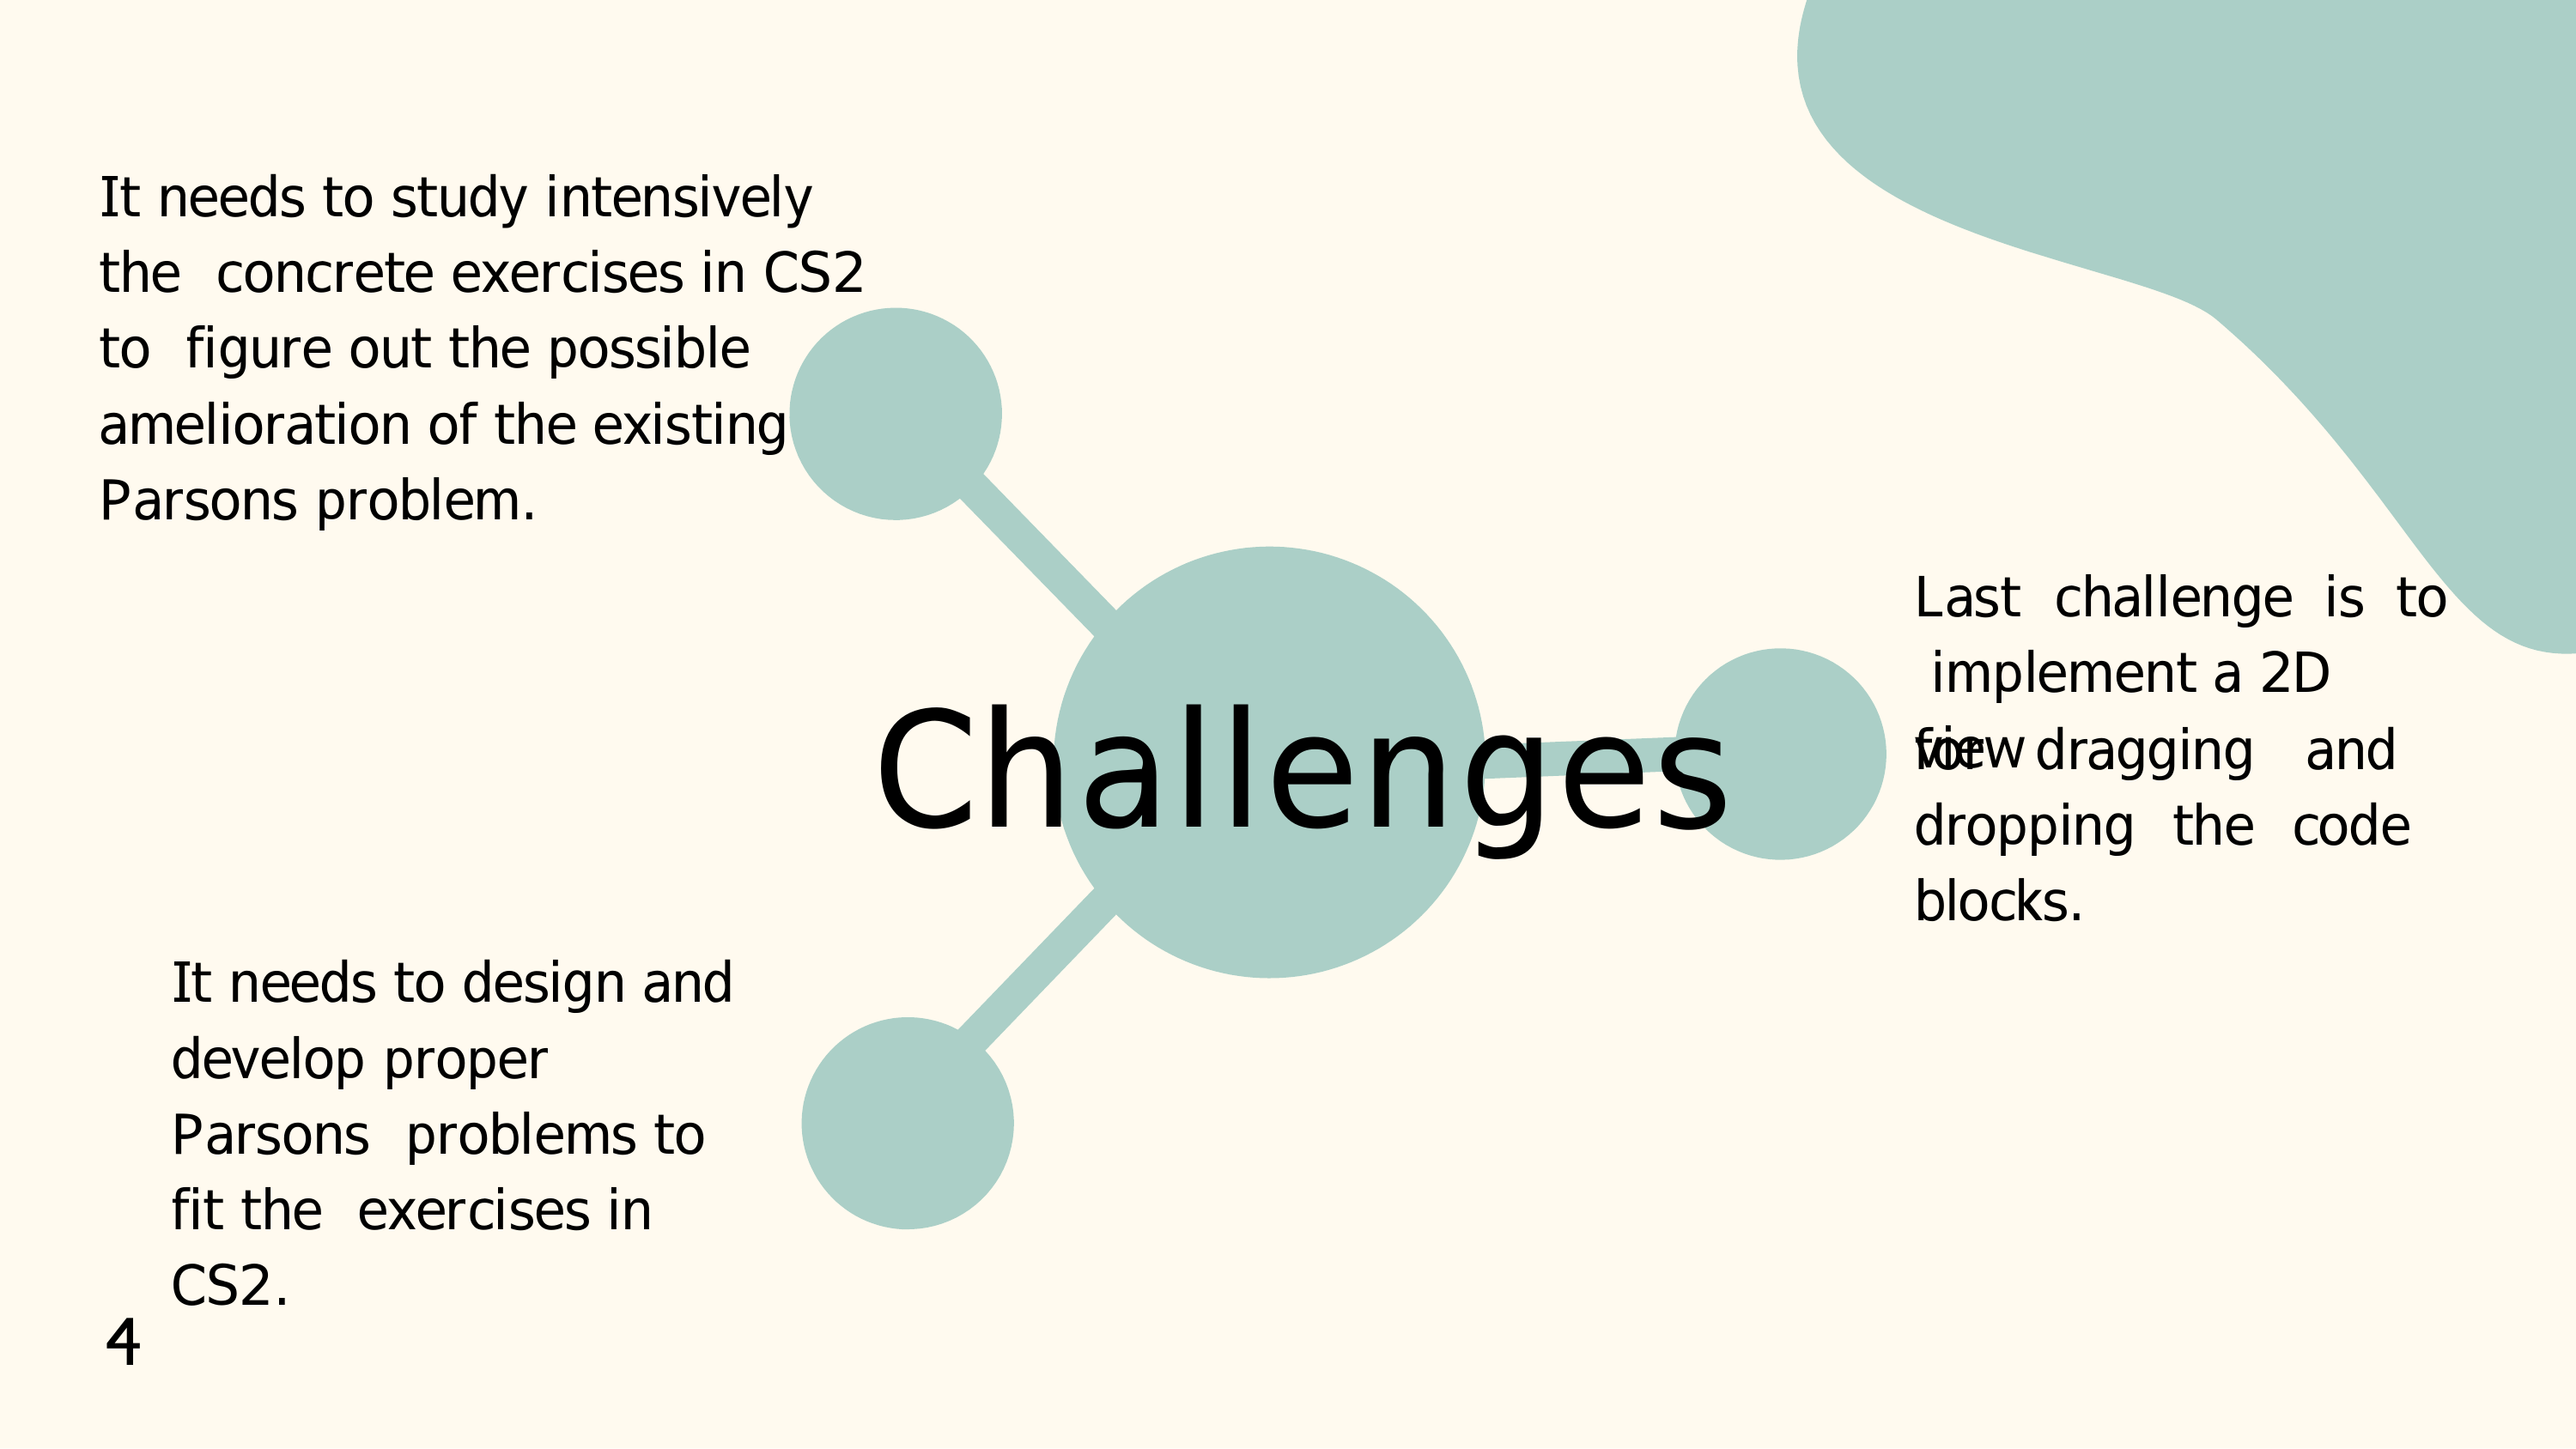

# It needs to study intensively the  concrete exercises in CS2 to  figure out the possible  amelioration of the existing  Parsons problem.
Last	challenge	is	to  implement a 2D view
Challenges
for dragging and  dropping the code  blocks.
It needs to design and  develop proper Parsons  problems to fit the  exercises in CS2.
4